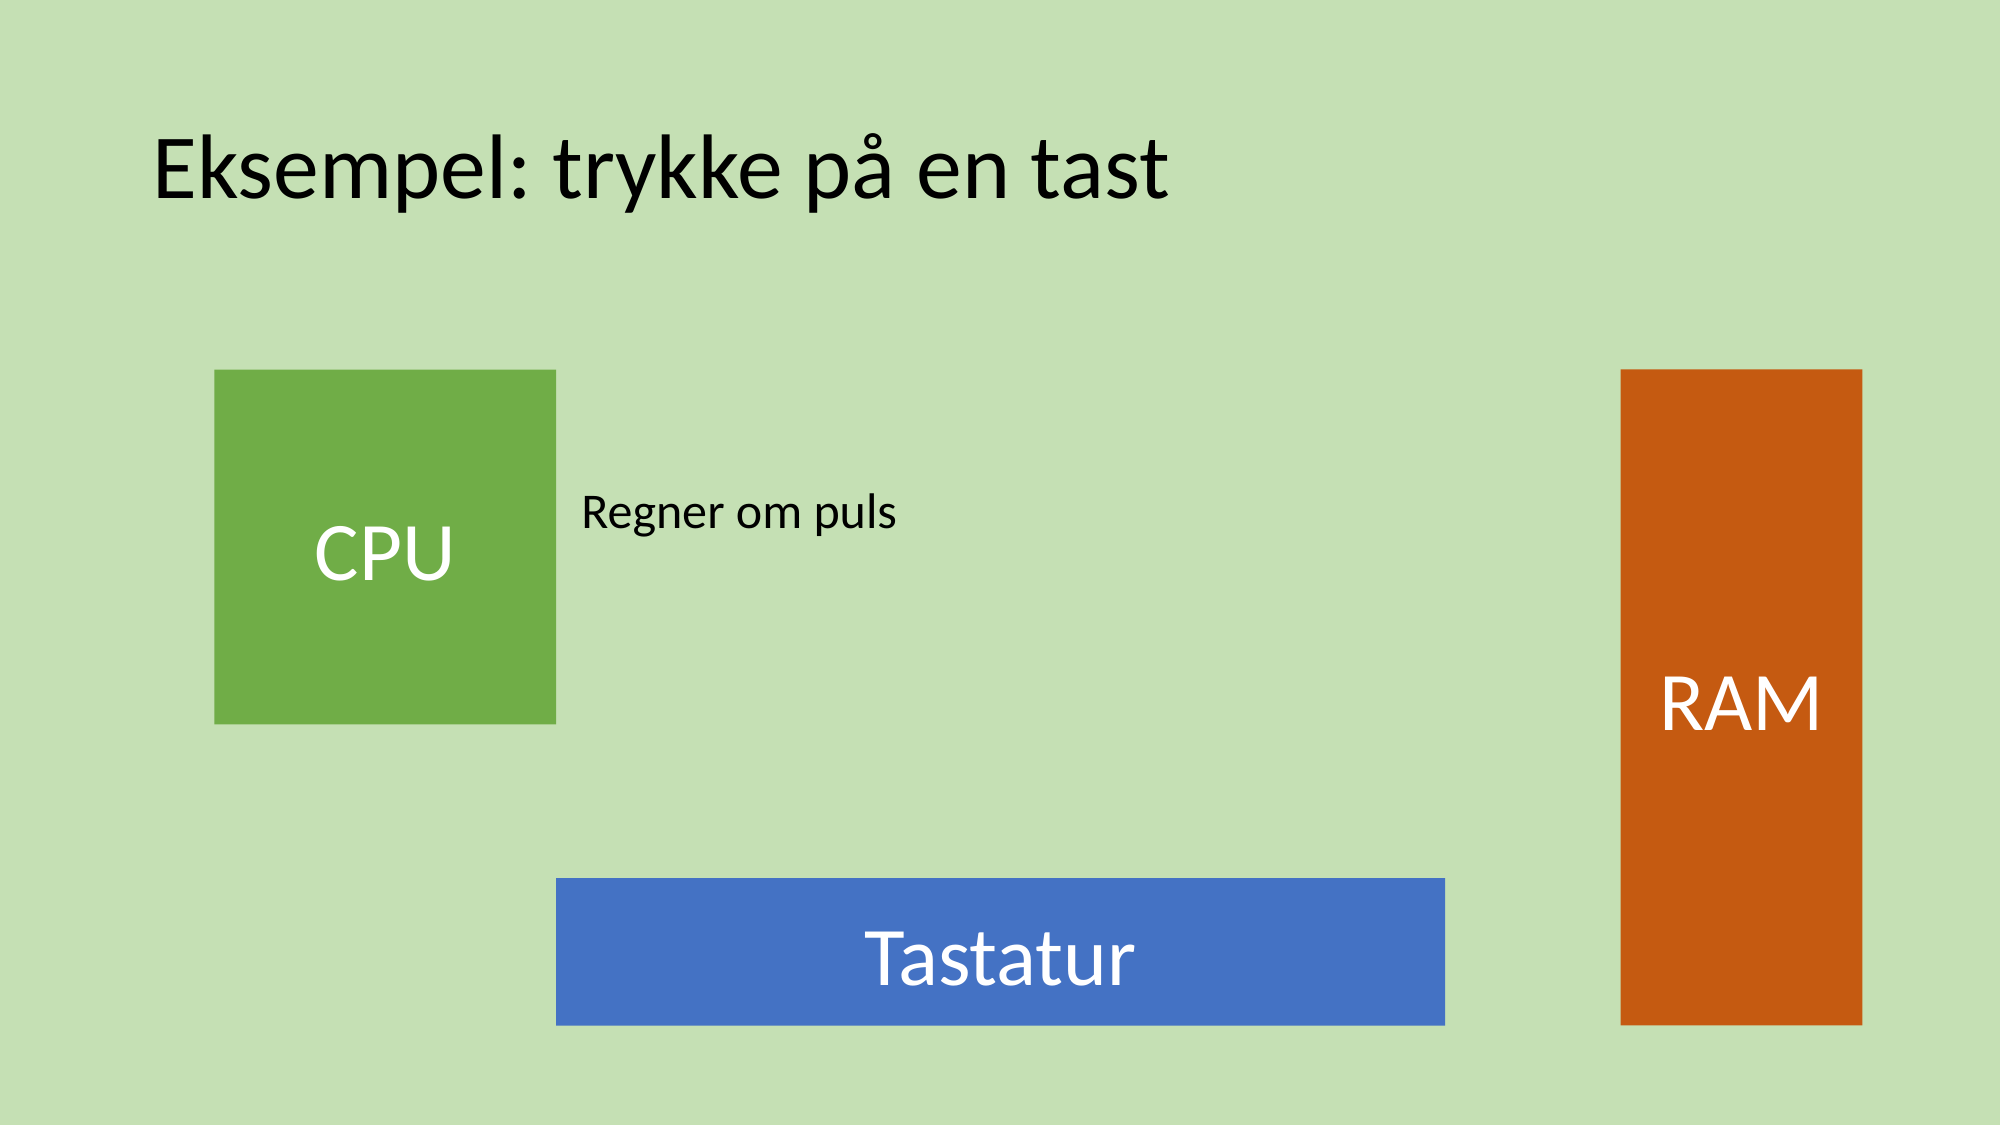

# Eksempel: trykke på en tast
RAM
CPU
Regner om puls
Tastatur